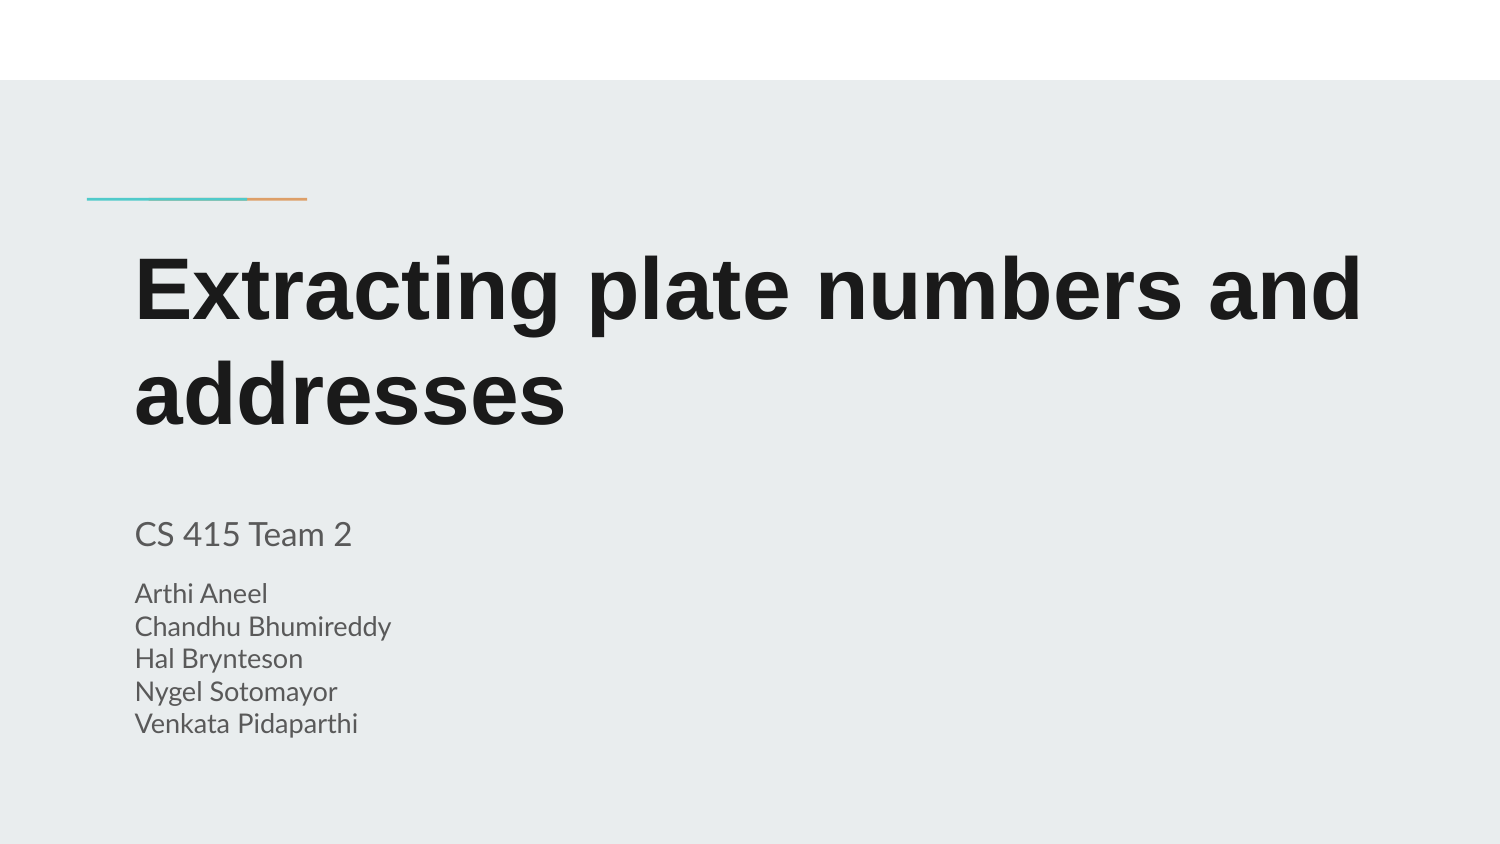

# Extracting plate numbers and addresses
CS 415 Team 2
Arthi Aneel
Chandhu Bhumireddy
Hal Brynteson
Nygel Sotomayor
Venkata Pidaparthi